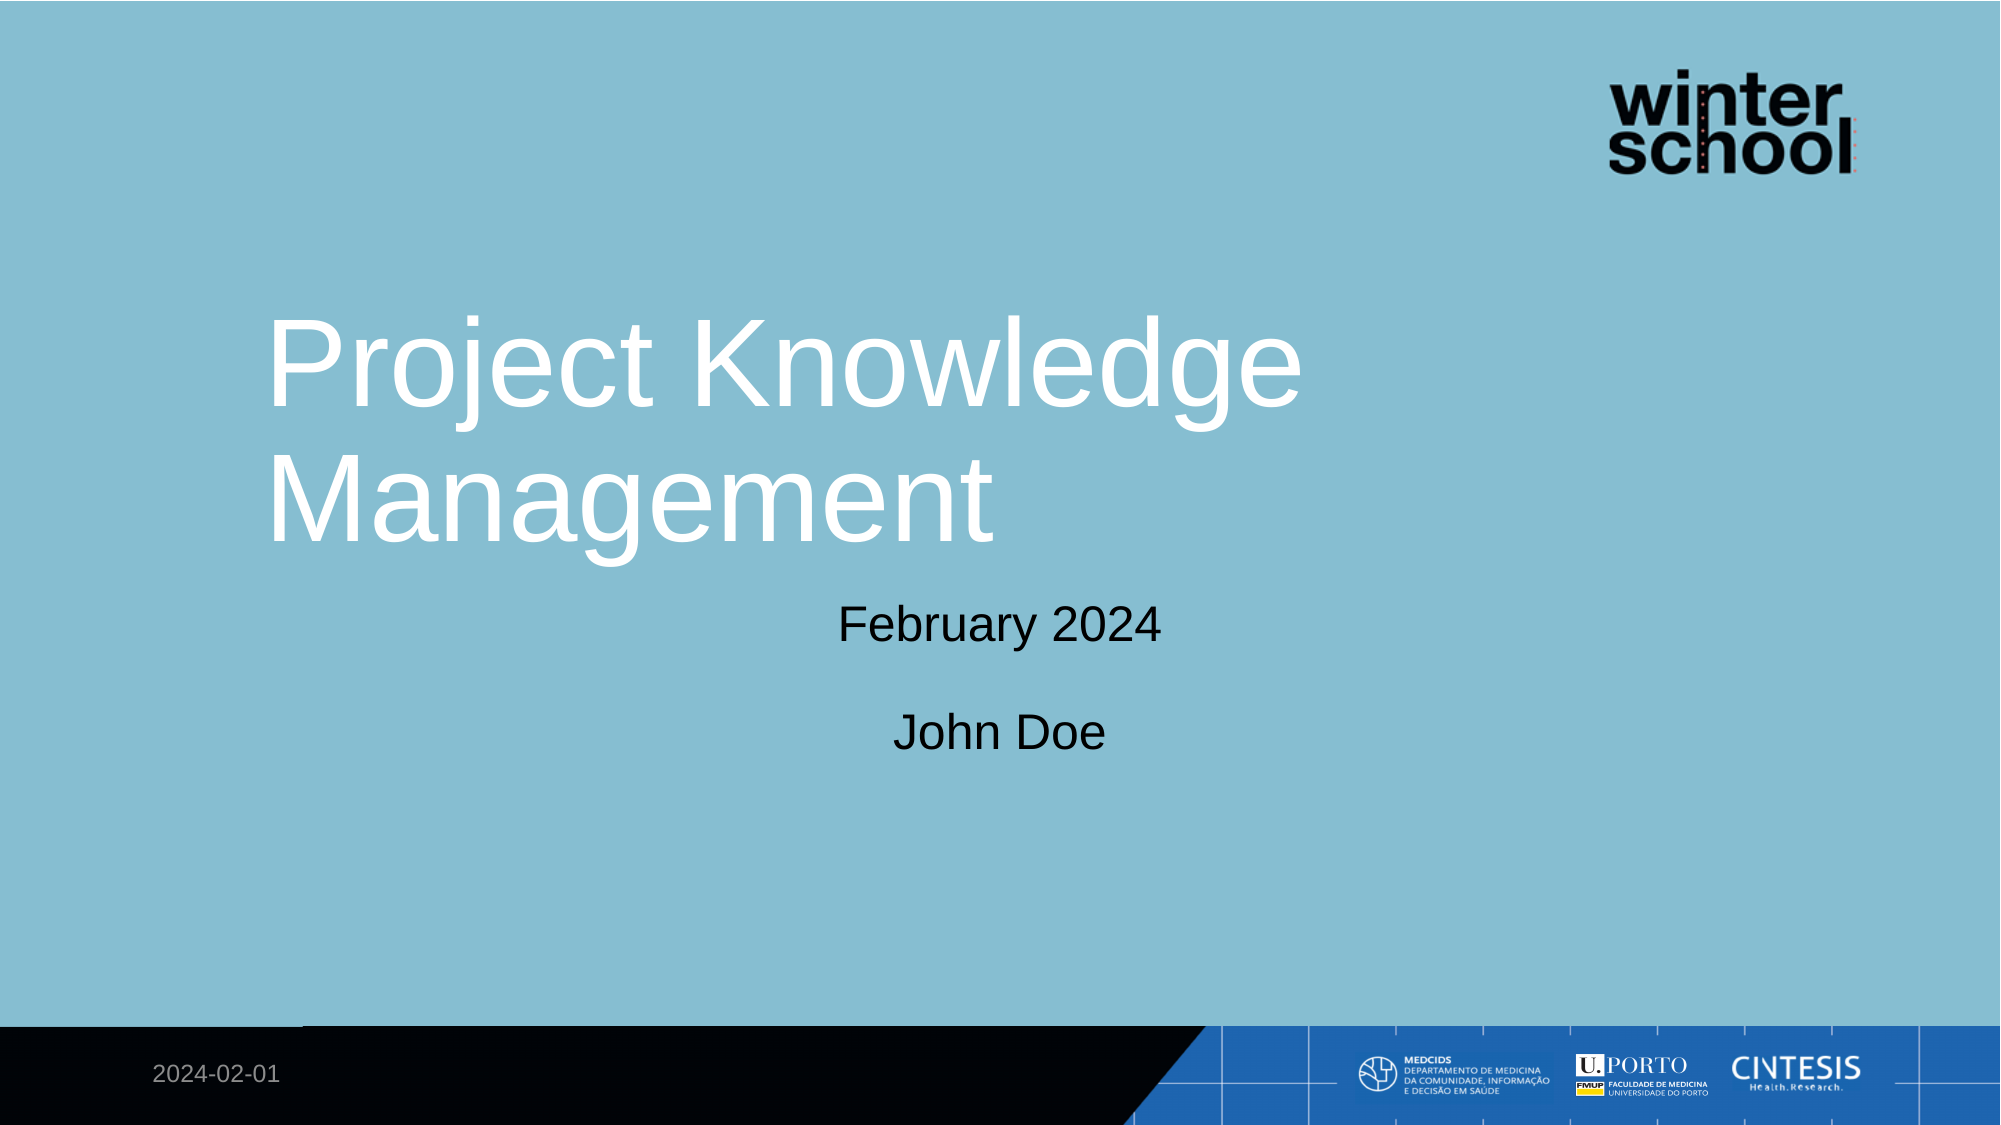

# Project Knowledge Management
February 2024
John Doe
2024-02-01